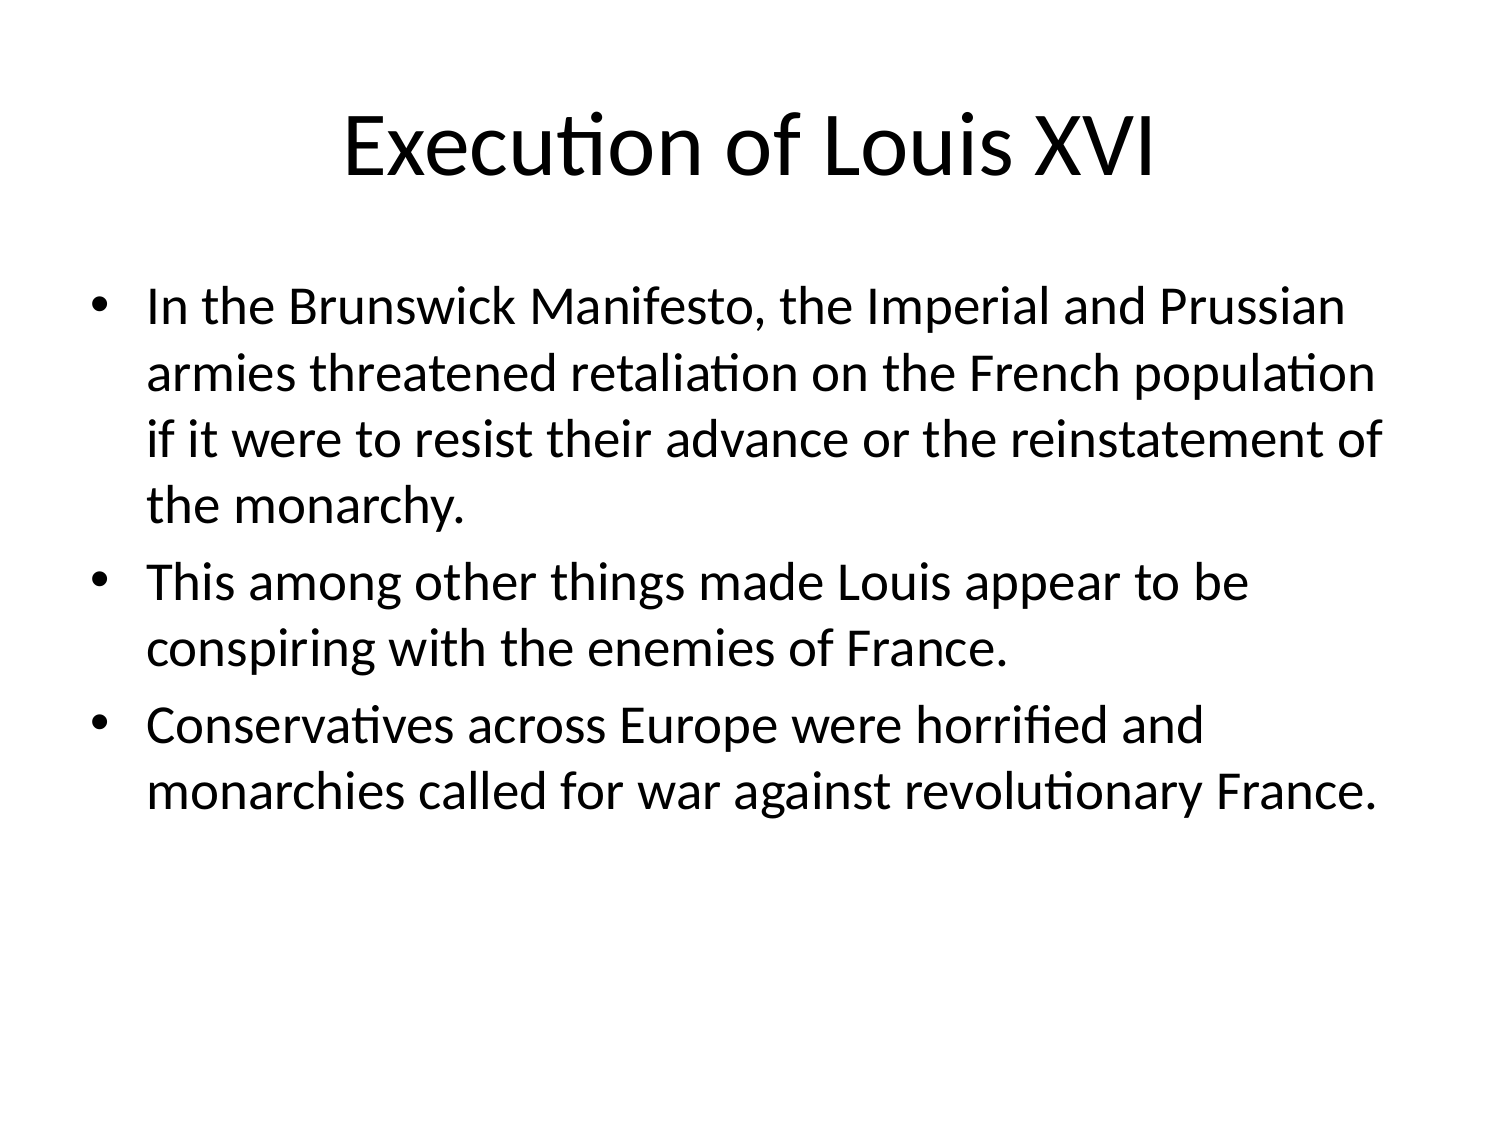

# Execution of Louis XVI
In the Brunswick Manifesto, the Imperial and Prussian armies threatened retaliation on the French population if it were to resist their advance or the reinstatement of the monarchy.
This among other things made Louis appear to be conspiring with the enemies of France.
Conservatives across Europe were horrified and monarchies called for war against revolutionary France.